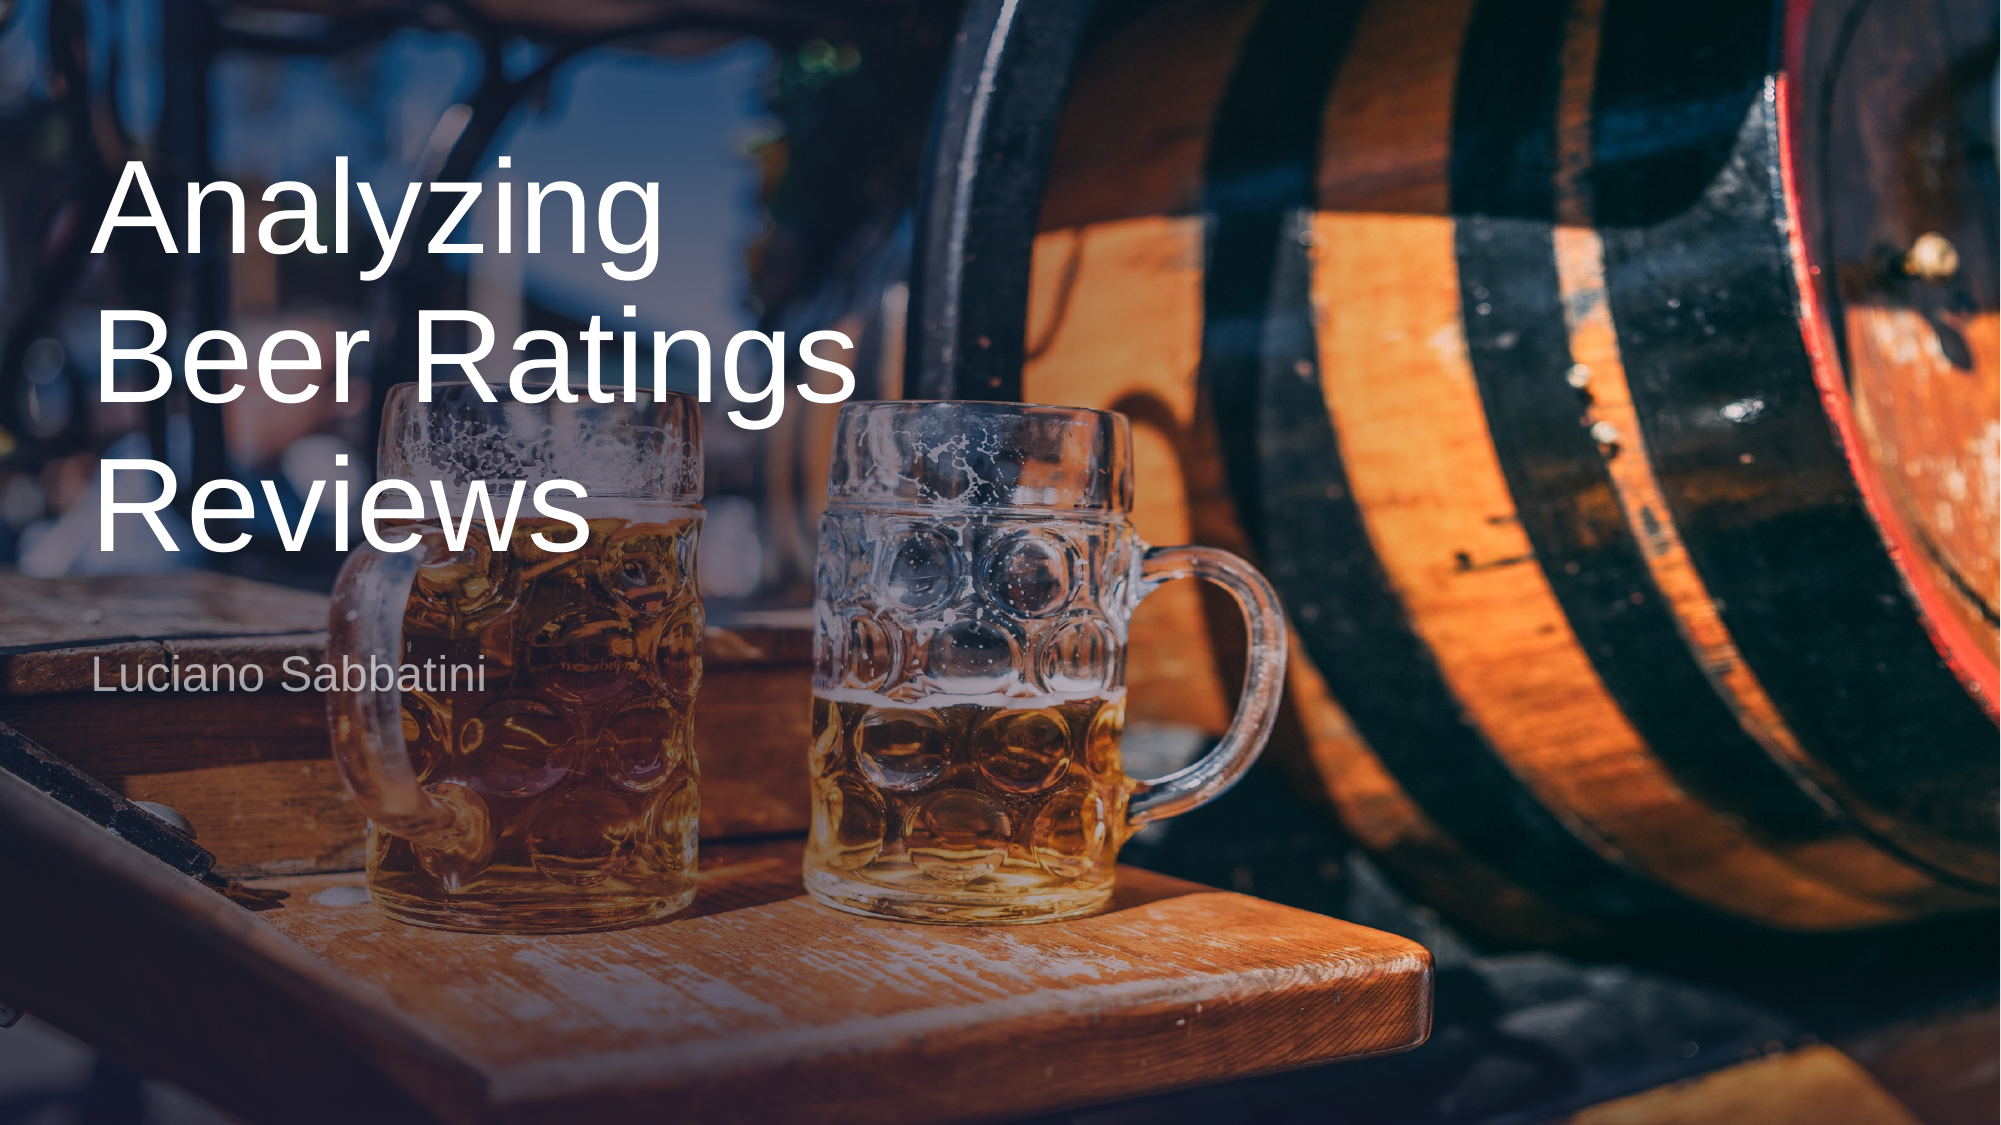

# Analyzing  Beer Ratings Reviews

Luciano Sabbatini